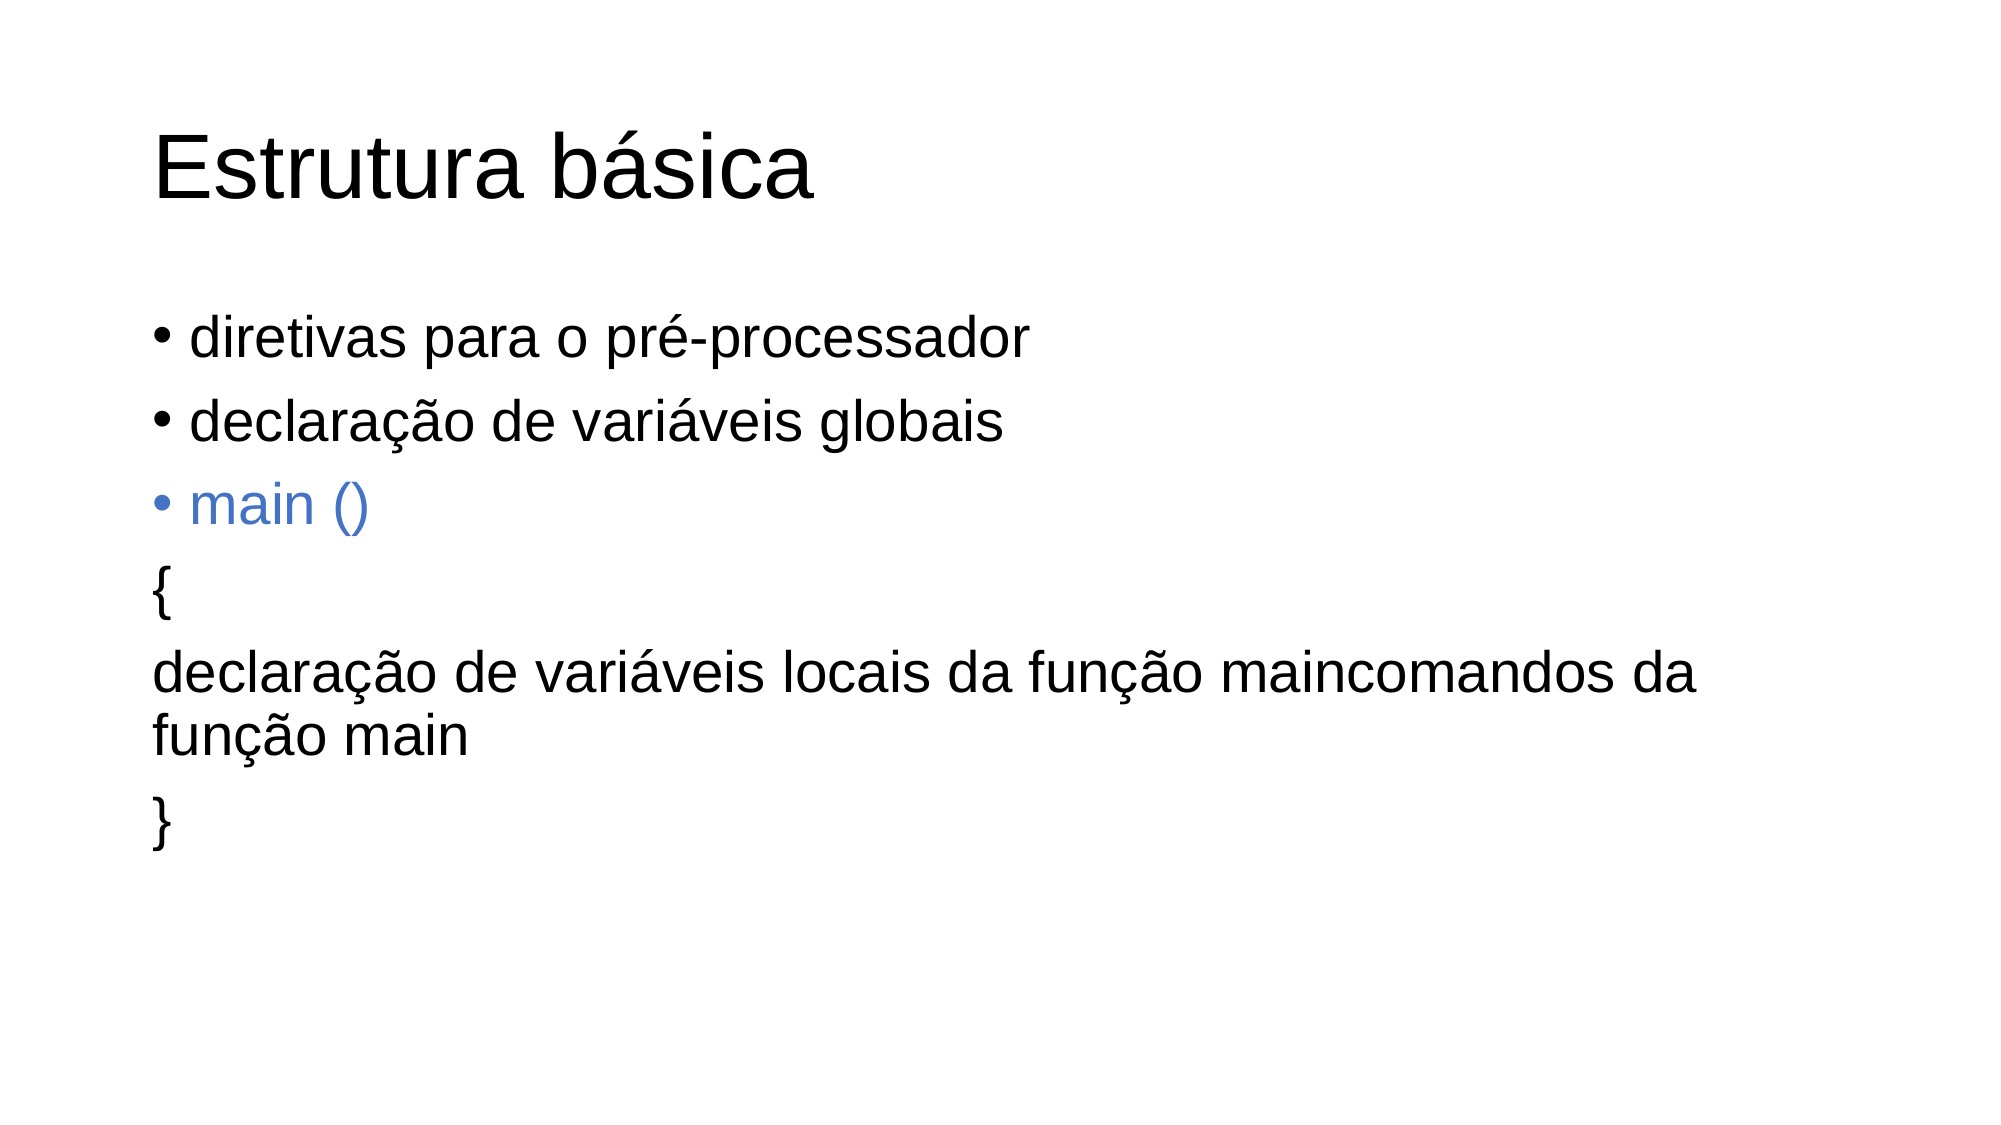

# Estrutura básica
diretivas para o pré-processador
declaração de variáveis globais
main ()
{
declaração de variáveis locais da função maincomandos da função main
}